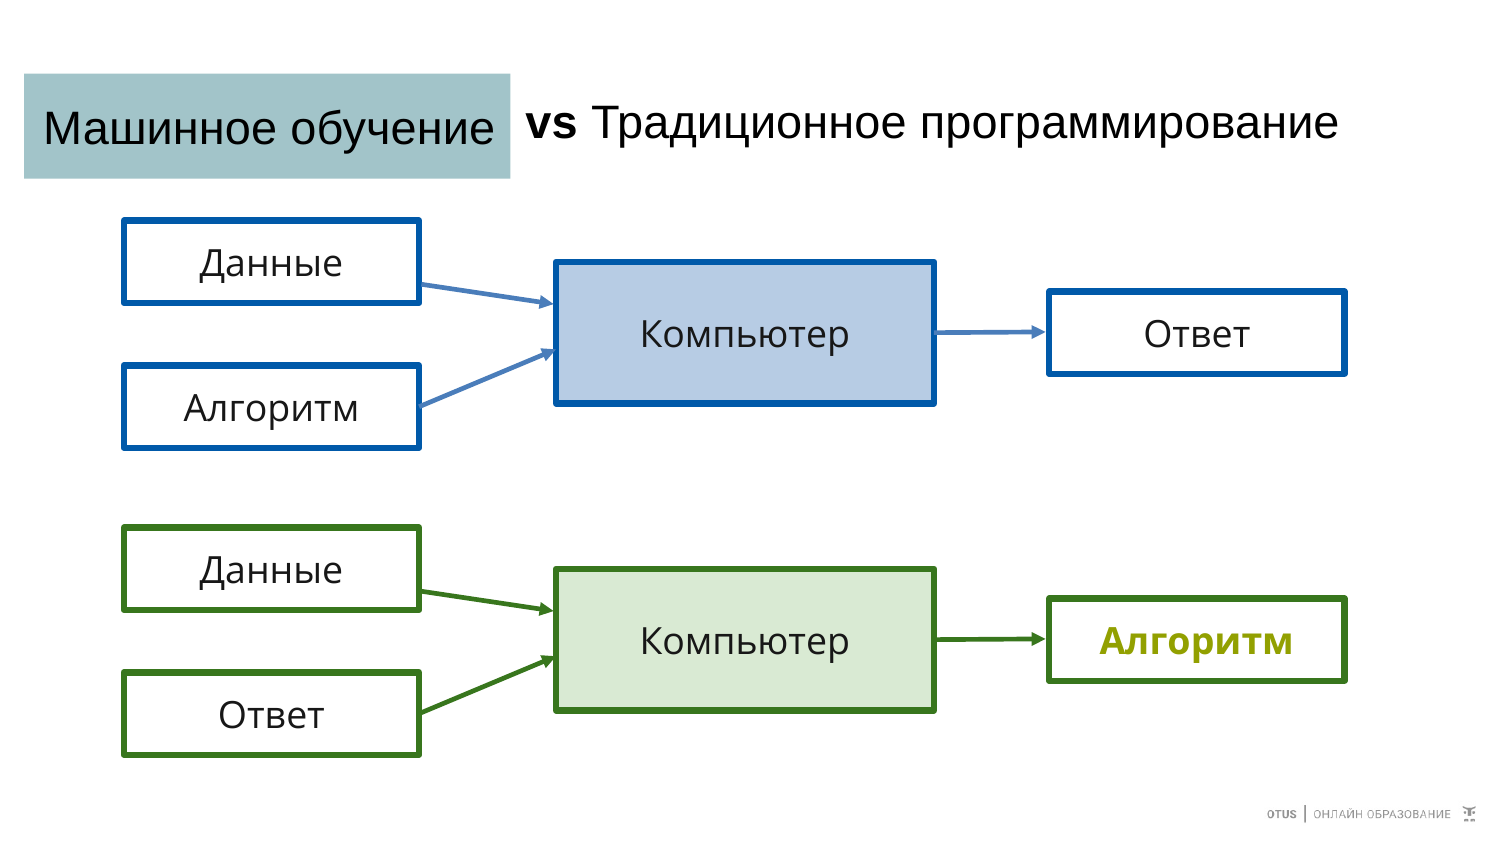

Машинное обучение
vs Традиционное программирование

Данные

Компьютер

Ответ

Алгоритм

Данные

Компьютер

Алгоритм

Ответ